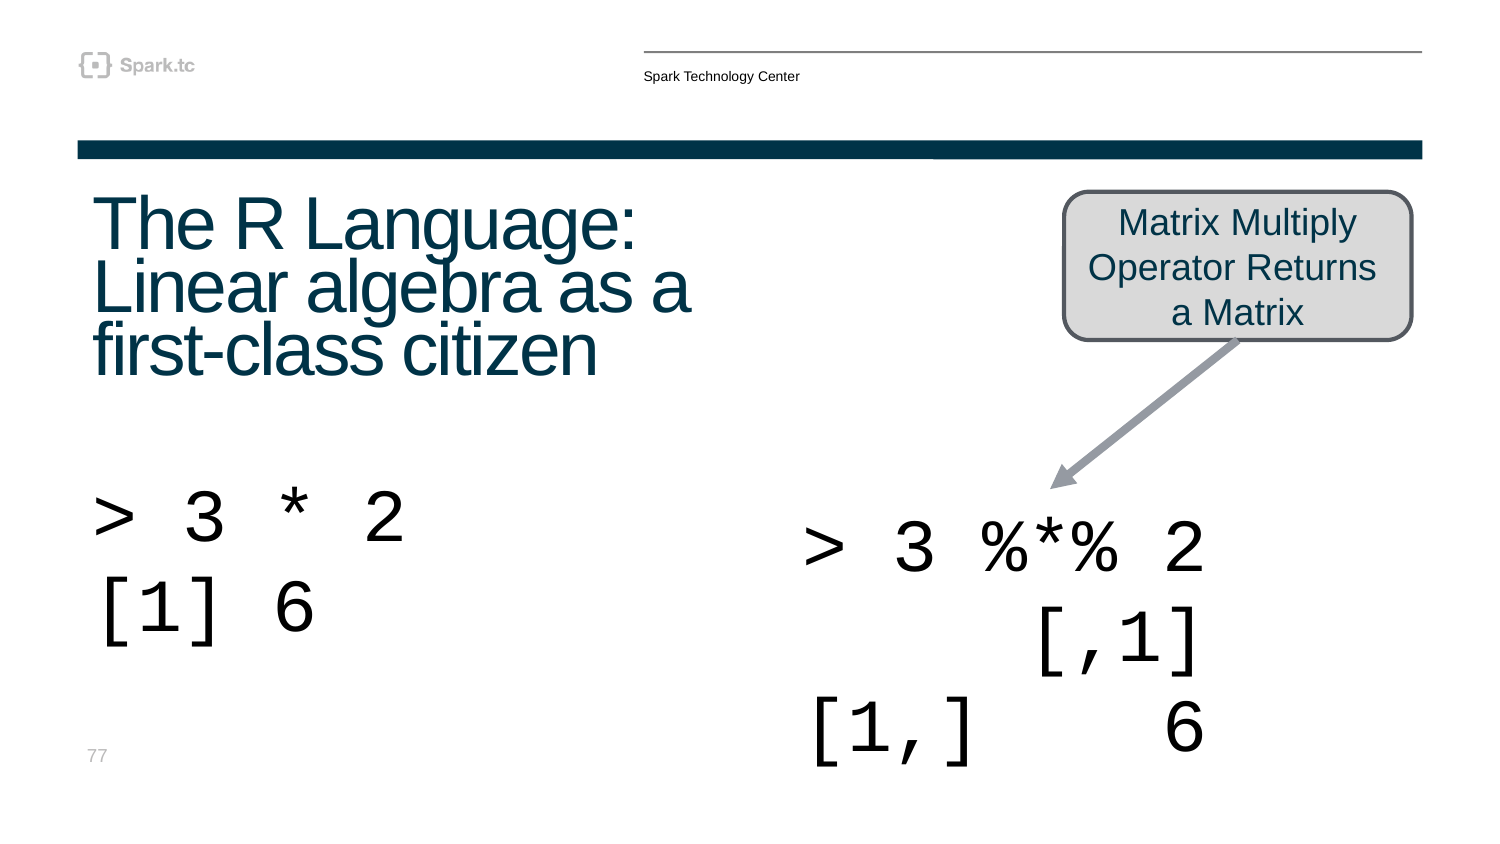

# The R Language: Linear algebra as a first-class citizen
Matrix Multiply Operator Returns  a Matrix
> 3 * 2
[1] 6
> 3 %*% 2
     [,1]
[1,]    6
77